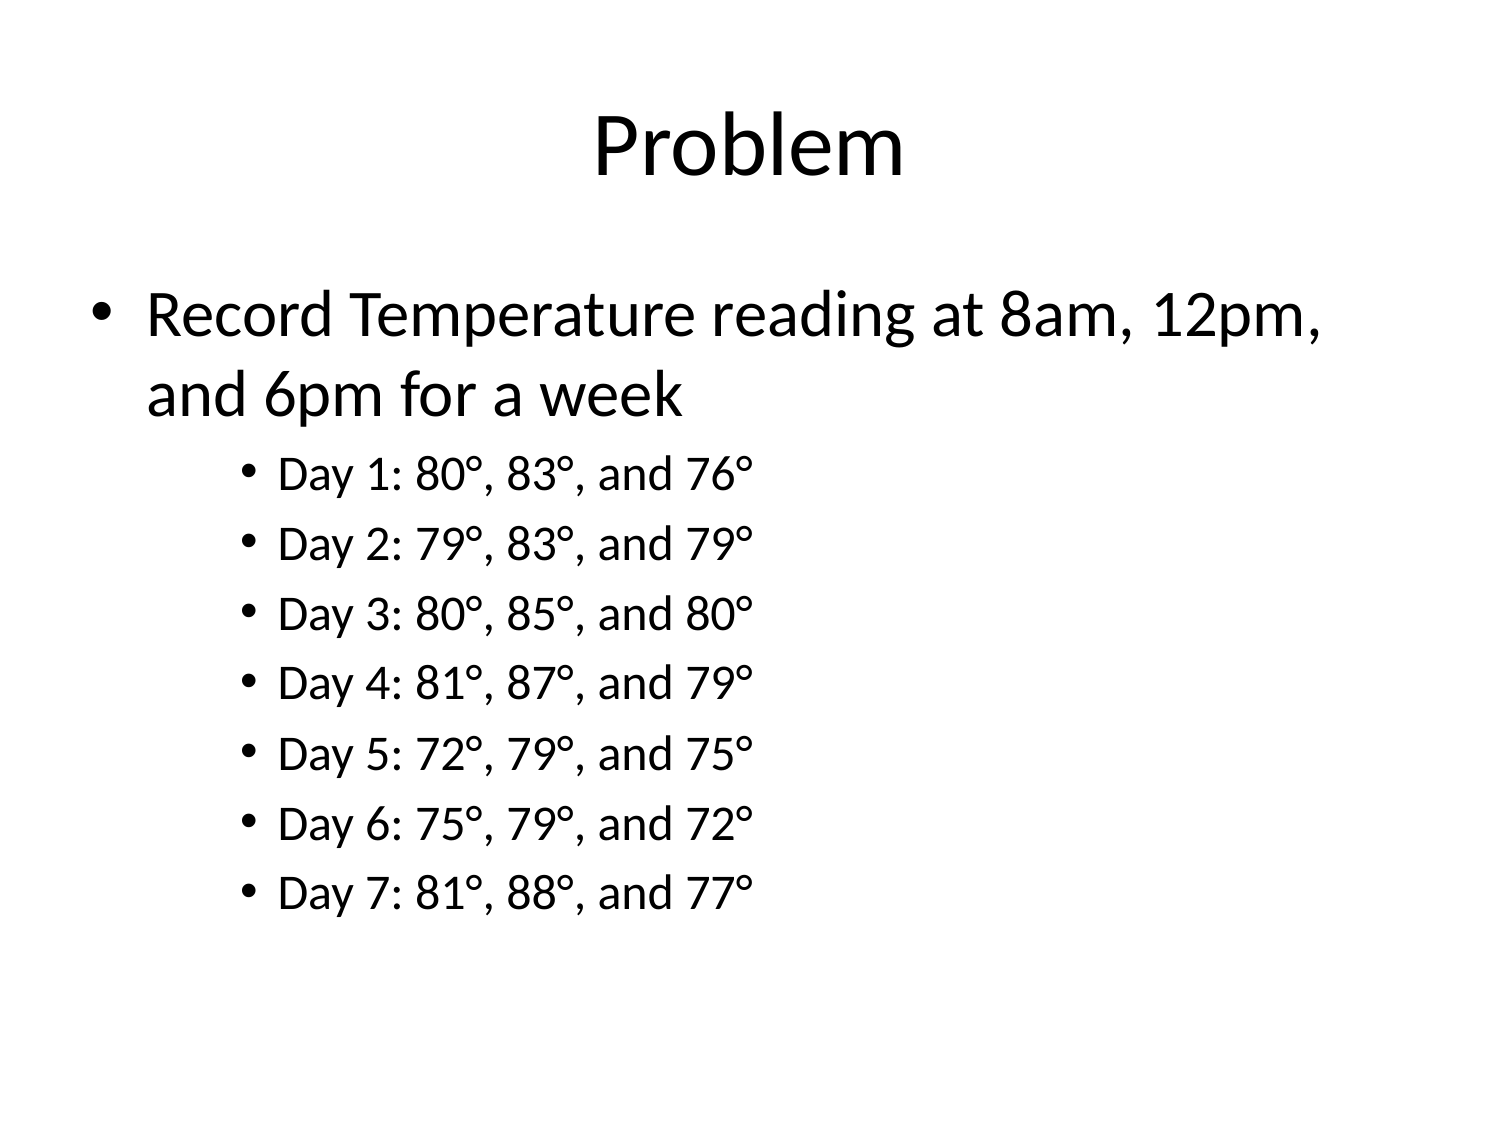

# Problem
Record Temperature reading at 8am, 12pm, and 6pm for a week
Day 1: 80°, 83°, and 76°
Day 2: 79°, 83°, and 79°
Day 3: 80°, 85°, and 80°
Day 4: 81°, 87°, and 79°
Day 5: 72°, 79°, and 75°
Day 6: 75°, 79°, and 72°
Day 7: 81°, 88°, and 77°